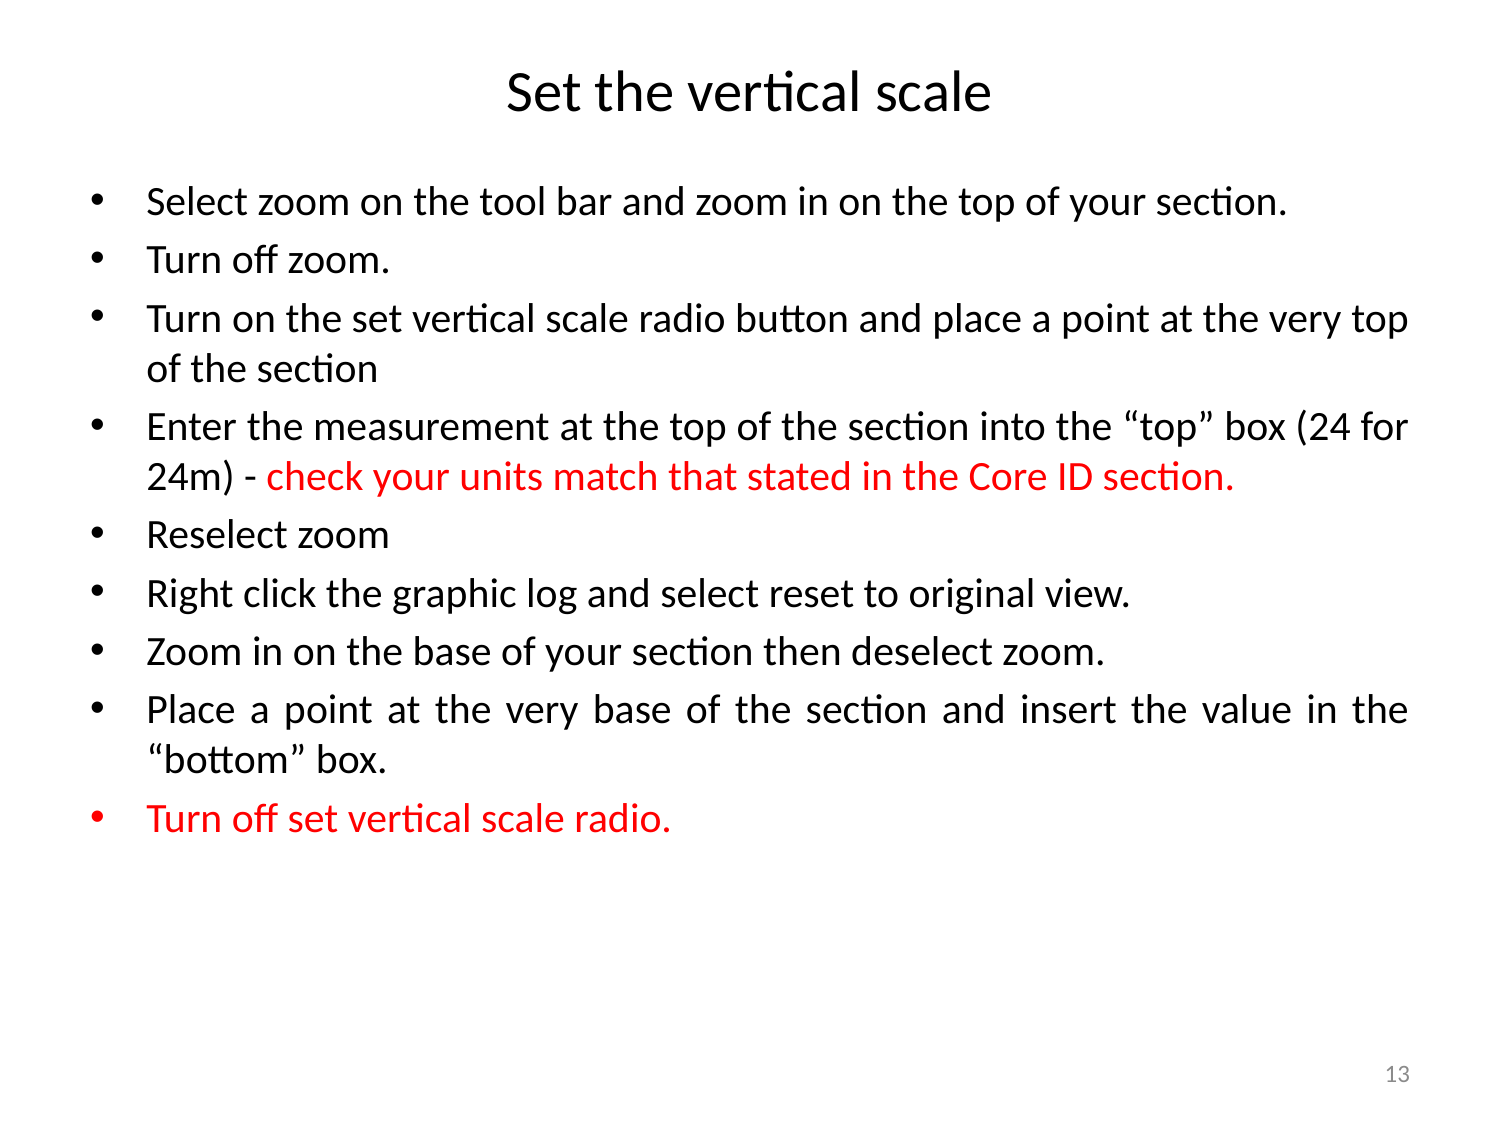

# Set the vertical scale
Select zoom on the tool bar and zoom in on the top of your section.
Turn off zoom.
Turn on the set vertical scale radio button and place a point at the very top of the section
Enter the measurement at the top of the section into the “top” box (24 for 24m) - check your units match that stated in the Core ID section.
Reselect zoom
Right click the graphic log and select reset to original view.
Zoom in on the base of your section then deselect zoom.
Place a point at the very base of the section and insert the value in the “bottom” box.
Turn off set vertical scale radio.

13